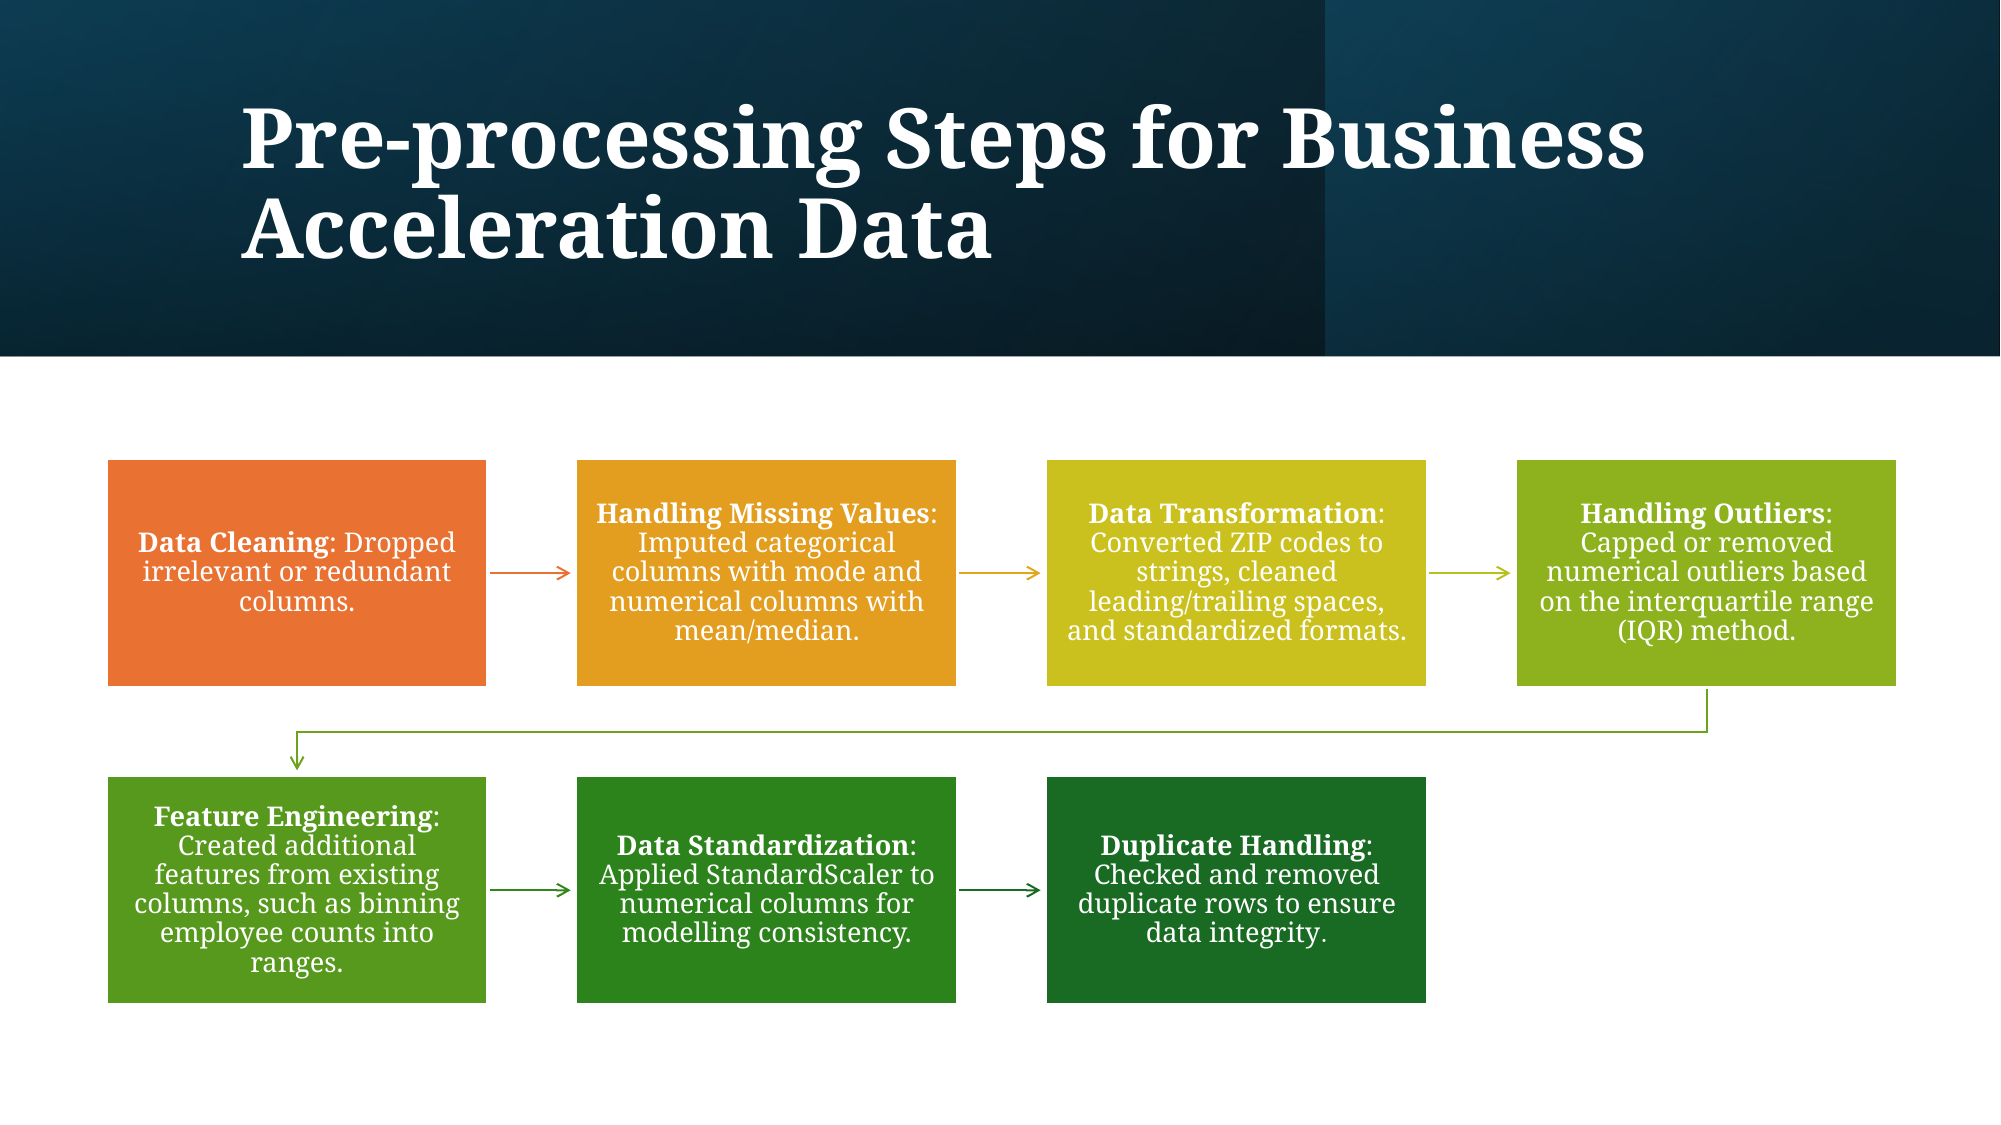

# Pre-processing Steps for Business Acceleration Data

Data Cleaning: Dropped irrelevant or redundant columns.

Handling Missing Values: Imputed categorical columns with mode and numerical columns with mean/median.

Data Transformation: Converted ZIP codes to strings, cleaned leading/trailing spaces, and standardized formats.

Handling Outliers: Capped or removed numerical outliers based on the interquartile range (IQR) method.

Feature Engineering: Created additional features from existing columns, such as binning employee counts into ranges.

Data Standardization: Applied StandardScaler to numerical columns for modelling consistency.
Duplicate Handling: Checked and removed duplicate rows to ensure data integrity.